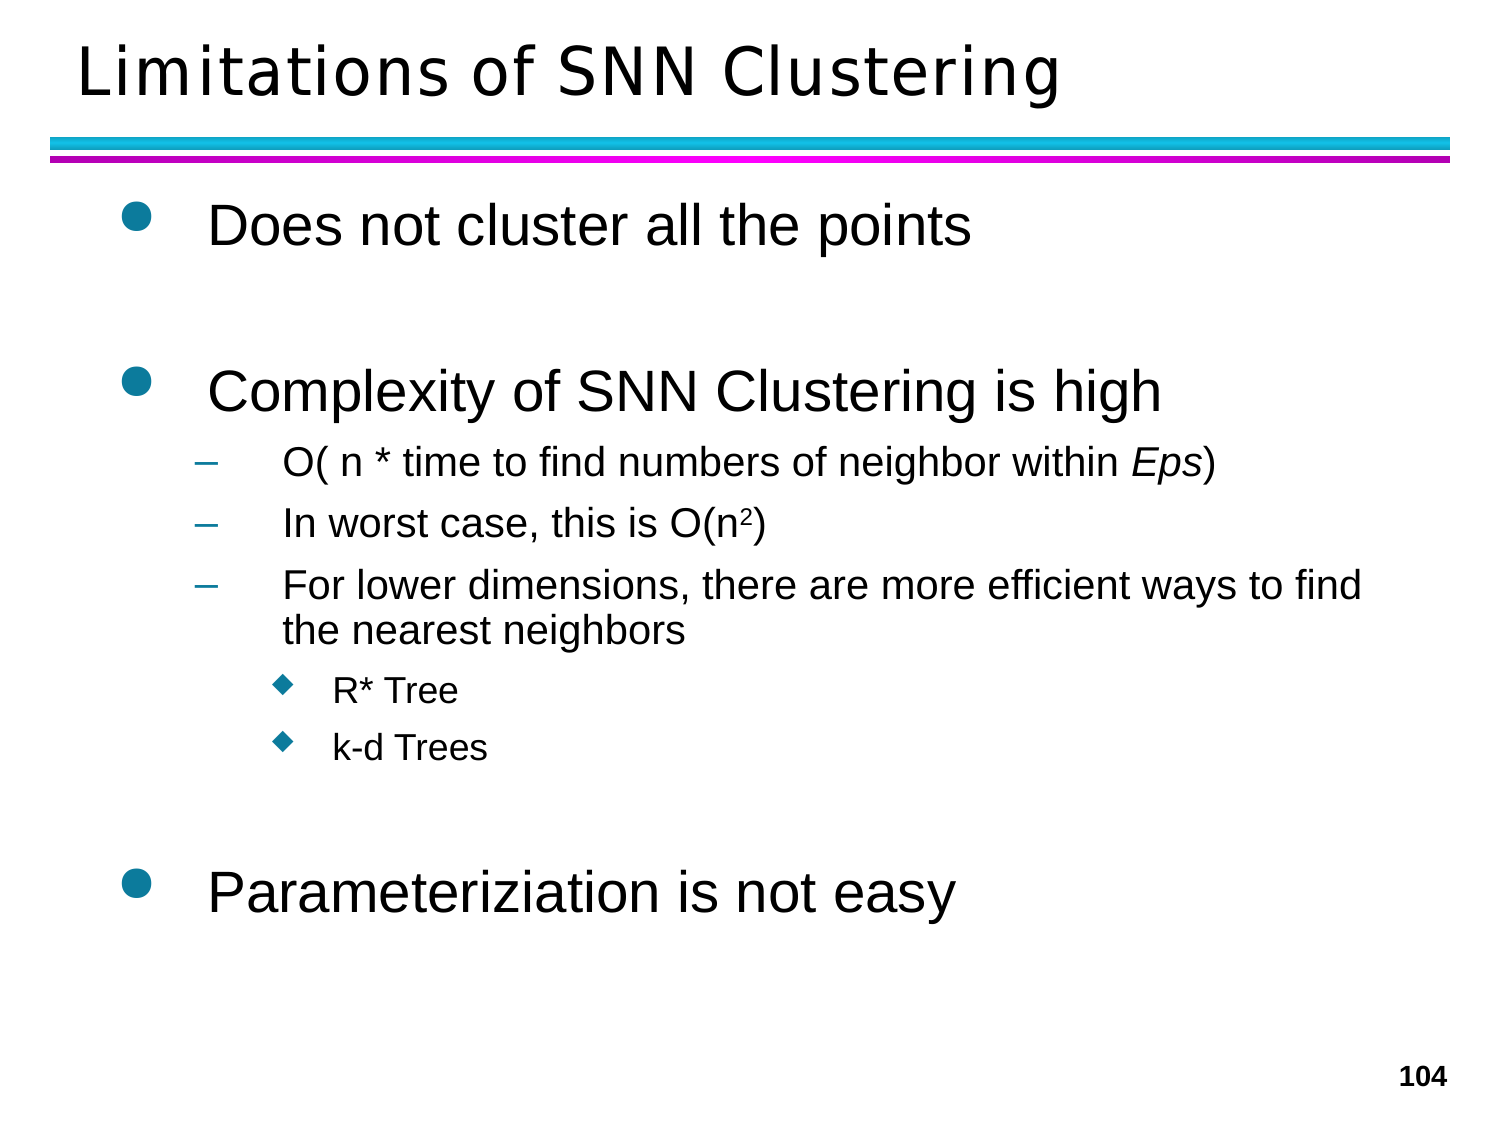

# Limitations of SNN Clustering
Does not cluster all the points

Complexity of SNN Clustering is high
O( n * time to find numbers of neighbor within Eps)
In worst case, this is O(n2)
For lower dimensions, there are more efficient ways to find the nearest neighbors
R* Tree
k-d Trees

Parameteriziation is not easy